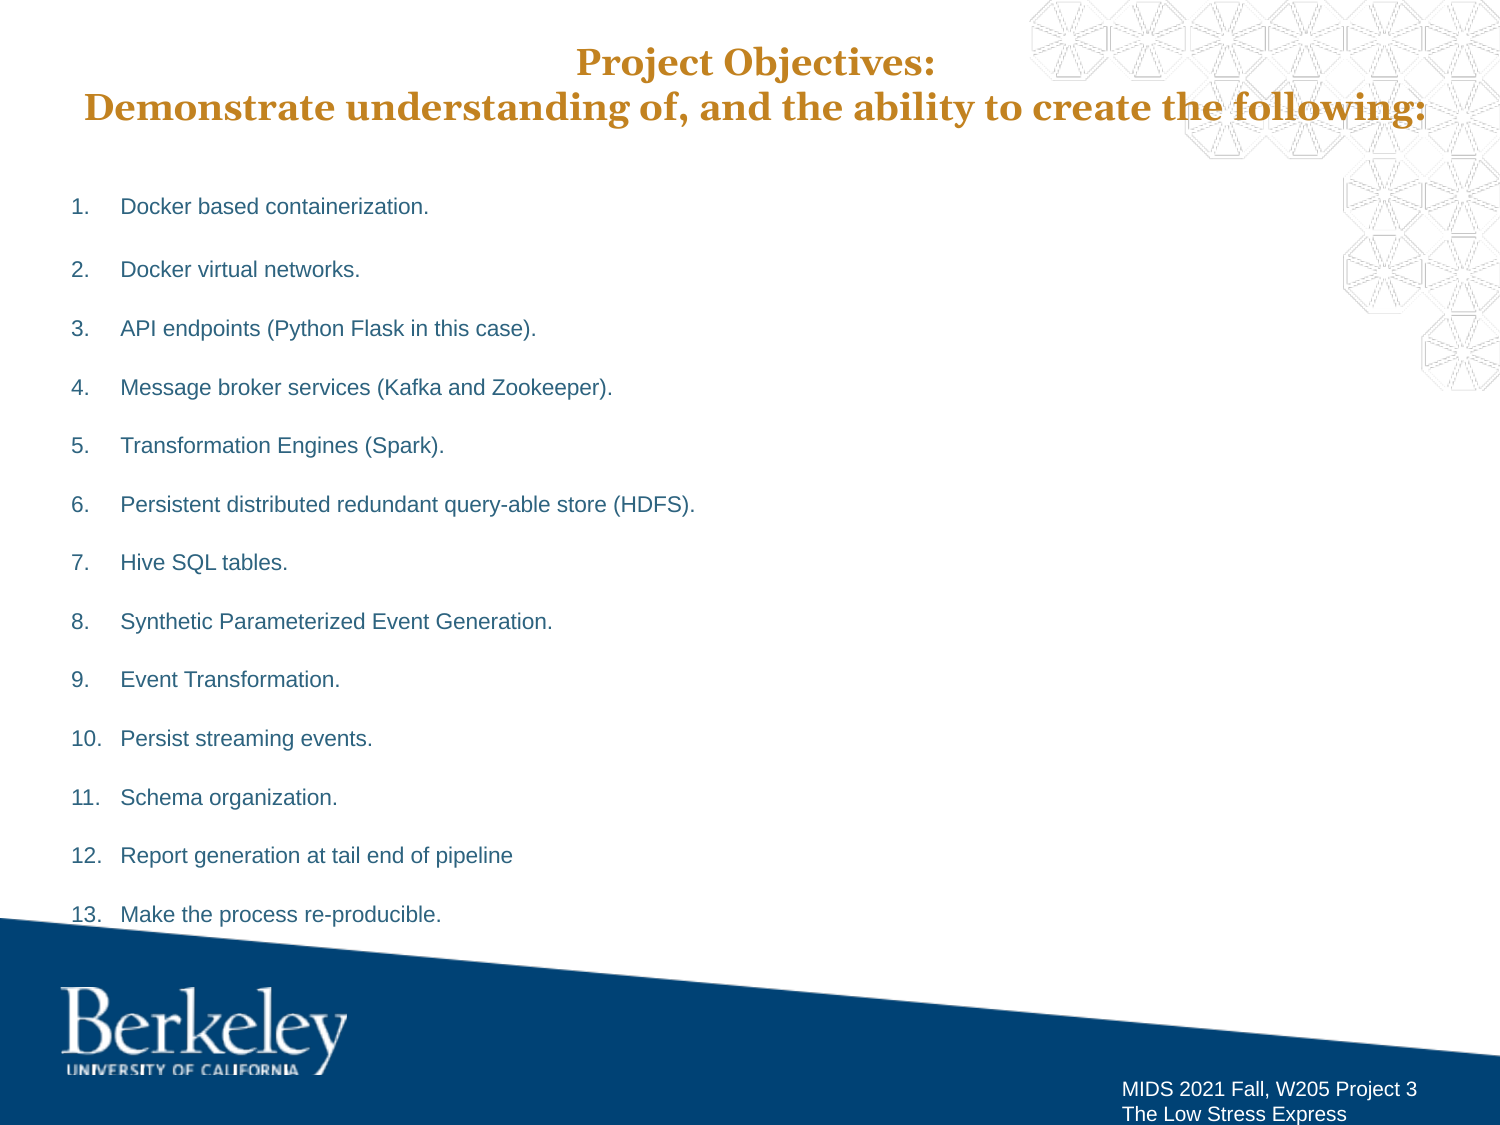

# Project Objectives: Demonstrate understanding of, and the ability to create the following:

Docker based containerization.

Docker virtual networks.
API endpoints (Python Flask in this case).
Message broker services (Kafka and Zookeeper).
Transformation Engines (Spark).
Persistent distributed redundant query-able store (HDFS).
Hive SQL tables.
Synthetic Parameterized Event Generation.
Event Transformation.
Persist streaming events.
Schema organization.
Report generation at tail end of pipeline
Make the process re-producible.
MIDS 2021 Fall, W205 Project 3
The Low Stress Express